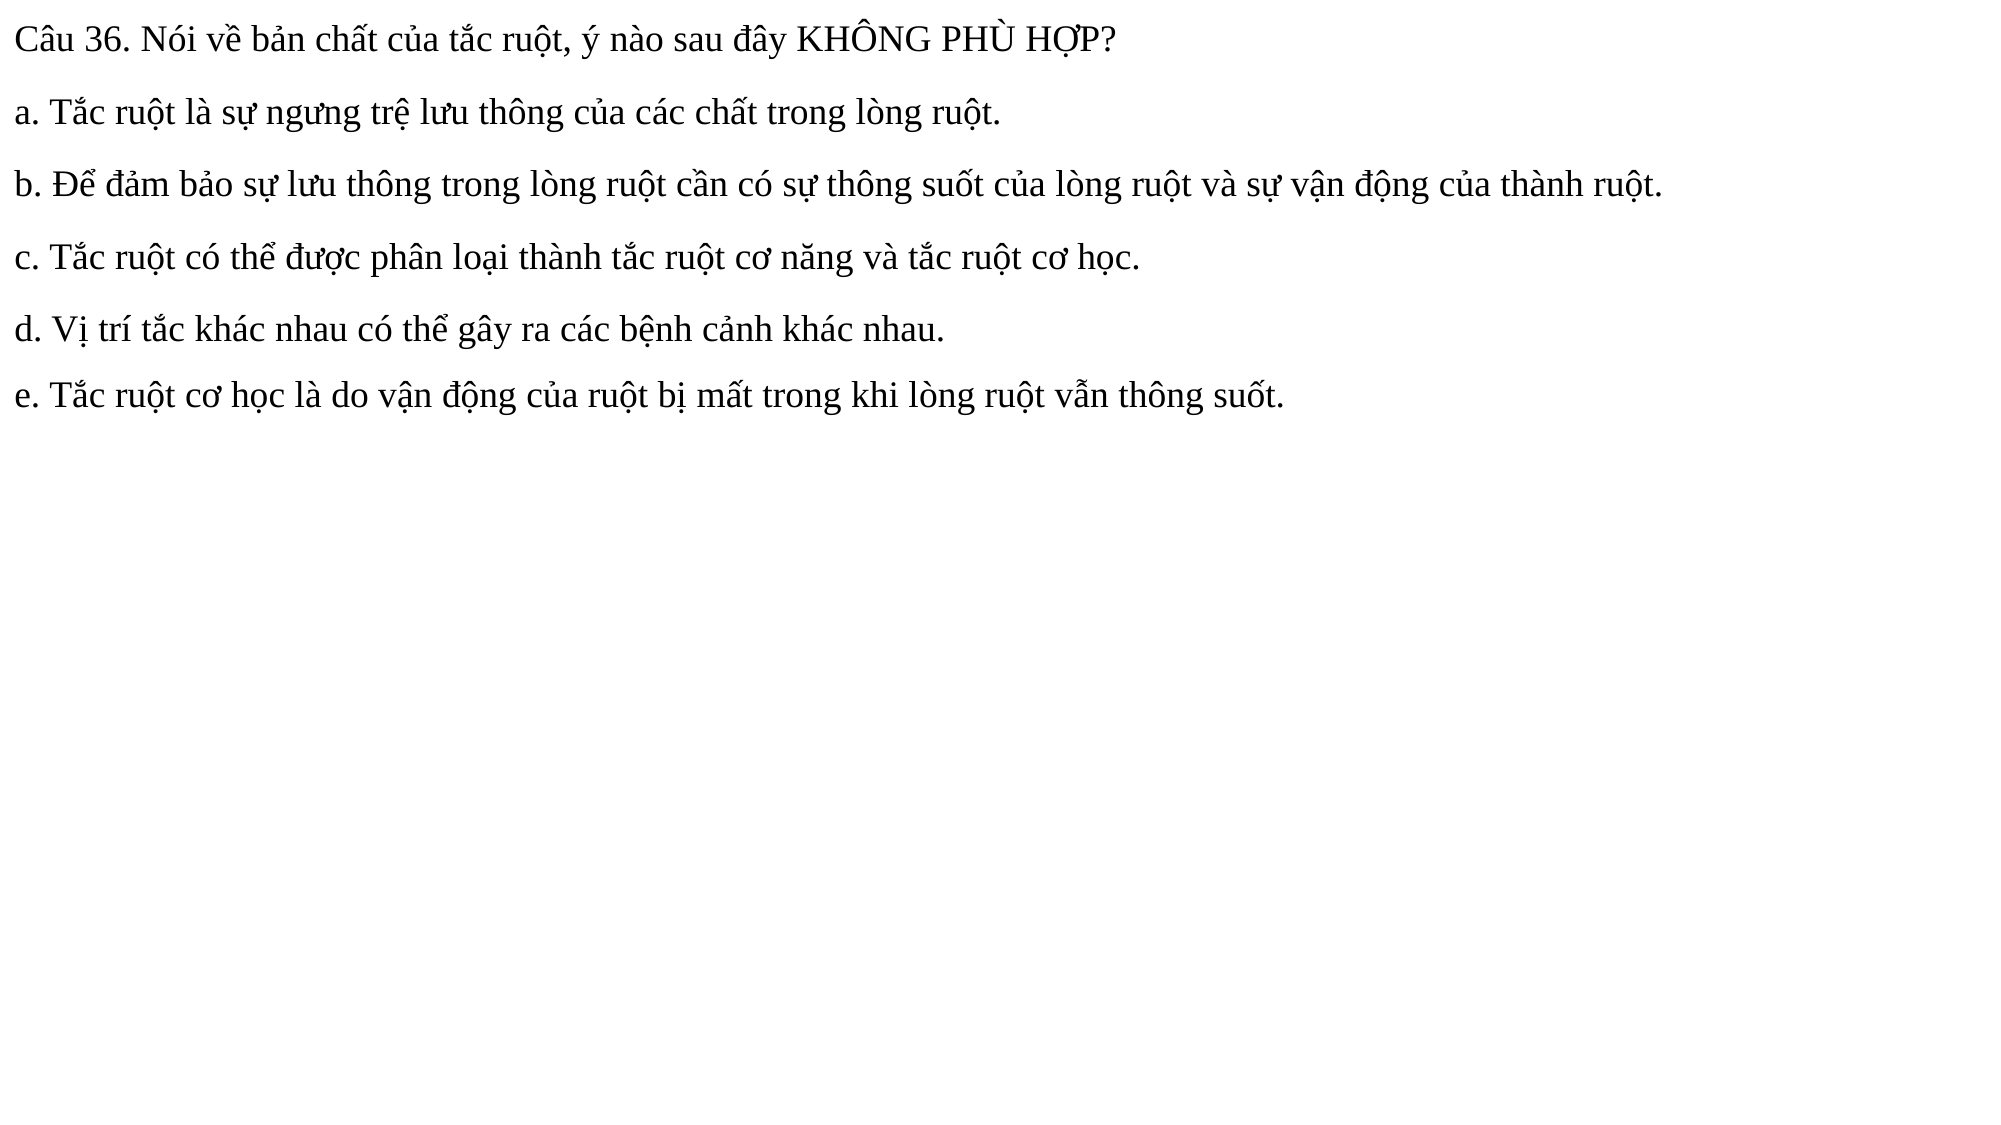

Câu 36. Nói về bản chất của tắc ruột, ý nào sau đây KHÔNG PHÙ HỢP?
a. Tắc ruột là sự ngưng trệ lưu thông của các chất trong lòng ruột.
b. Để đảm bảo sự lưu thông trong lòng ruột cần có sự thông suốt của lòng ruột và sự vận động của thành ruột.
c. Tắc ruột có thể được phân loại thành tắc ruột cơ năng và tắc ruột cơ học.
d. Vị trí tắc khác nhau có thể gây ra các bệnh cảnh khác nhau.
e. Tắc ruột cơ học là do vận động của ruột bị mất trong khi lòng ruột vẫn thông suốt.